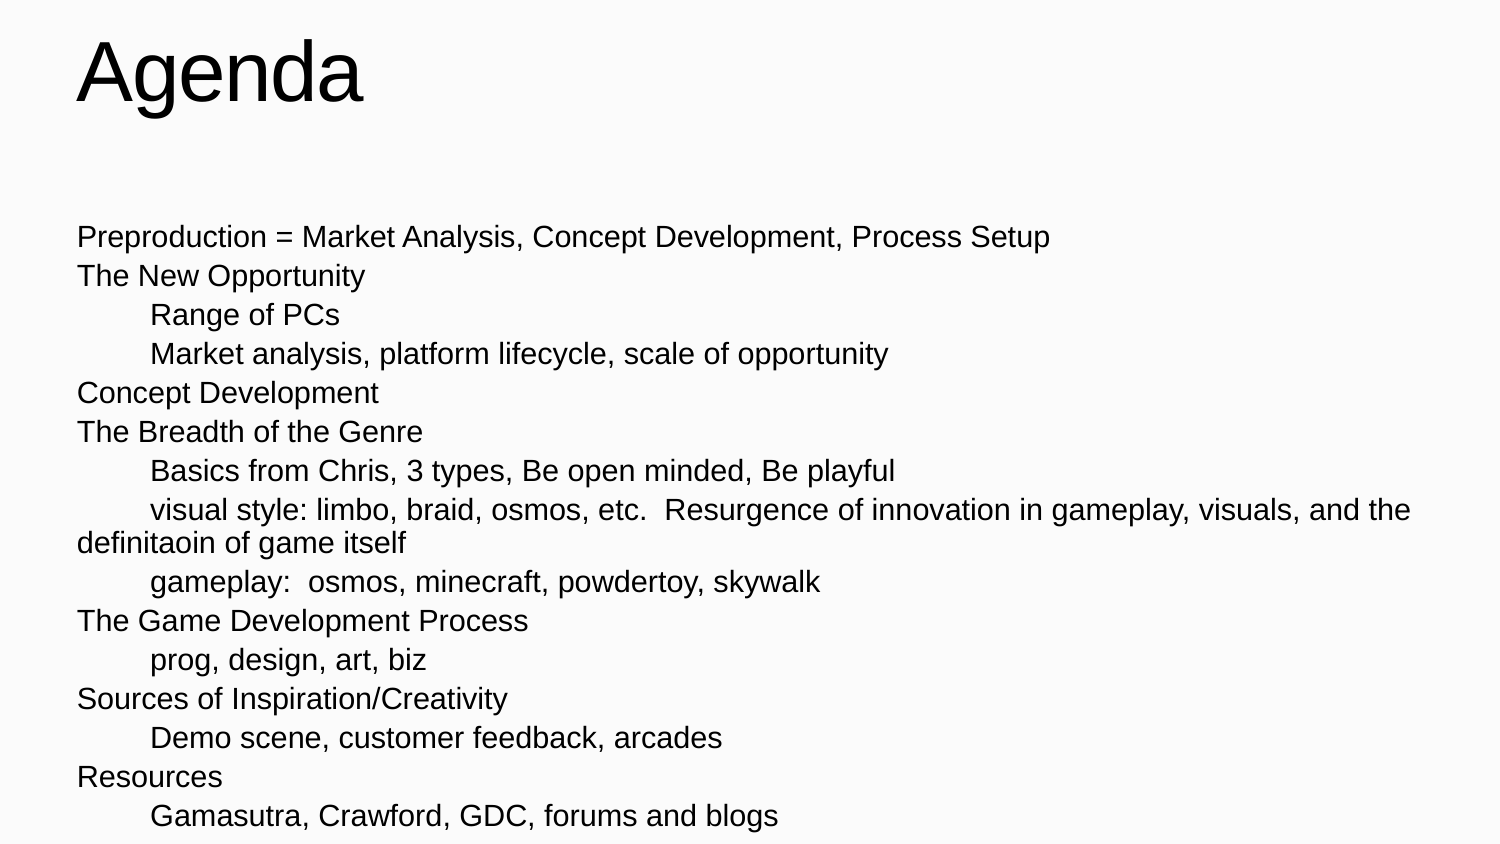

# Agenda
Preproduction = Market Analysis, Concept Development, Process Setup
The New Opportunity
	Range of PCs
	Market analysis, platform lifecycle, scale of opportunity
Concept Development
The Breadth of the Genre
	Basics from Chris, 3 types, Be open minded, Be playful
	visual style: limbo, braid, osmos, etc.  Resurgence of innovation in gameplay, visuals, and the definitaoin of game itself
	gameplay:  osmos, minecraft, powdertoy, skywalk
The Game Development Process
	prog, design, art, biz
Sources of Inspiration/Creativity
	Demo scene, customer feedback, arcades
Resources
	Gamasutra, Crawford, GDC, forums and blogs